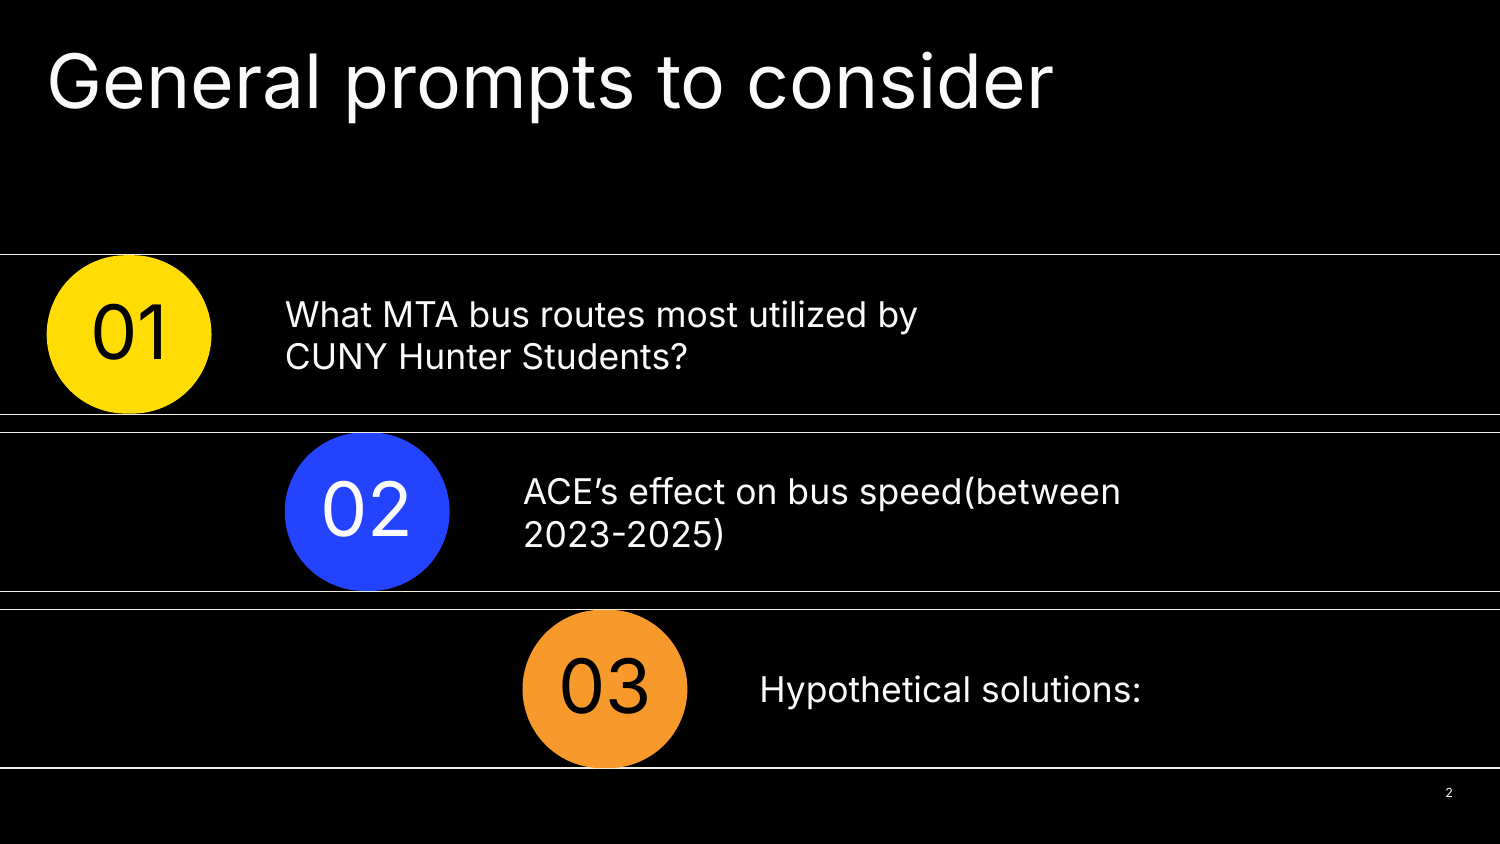

# General prompts to consider
What MTA bus routes most utilized by CUNY Hunter Students?

01
ACE’s effect on bus speed(between 2023-2025)

02
Hypothetical solutions:

03
2